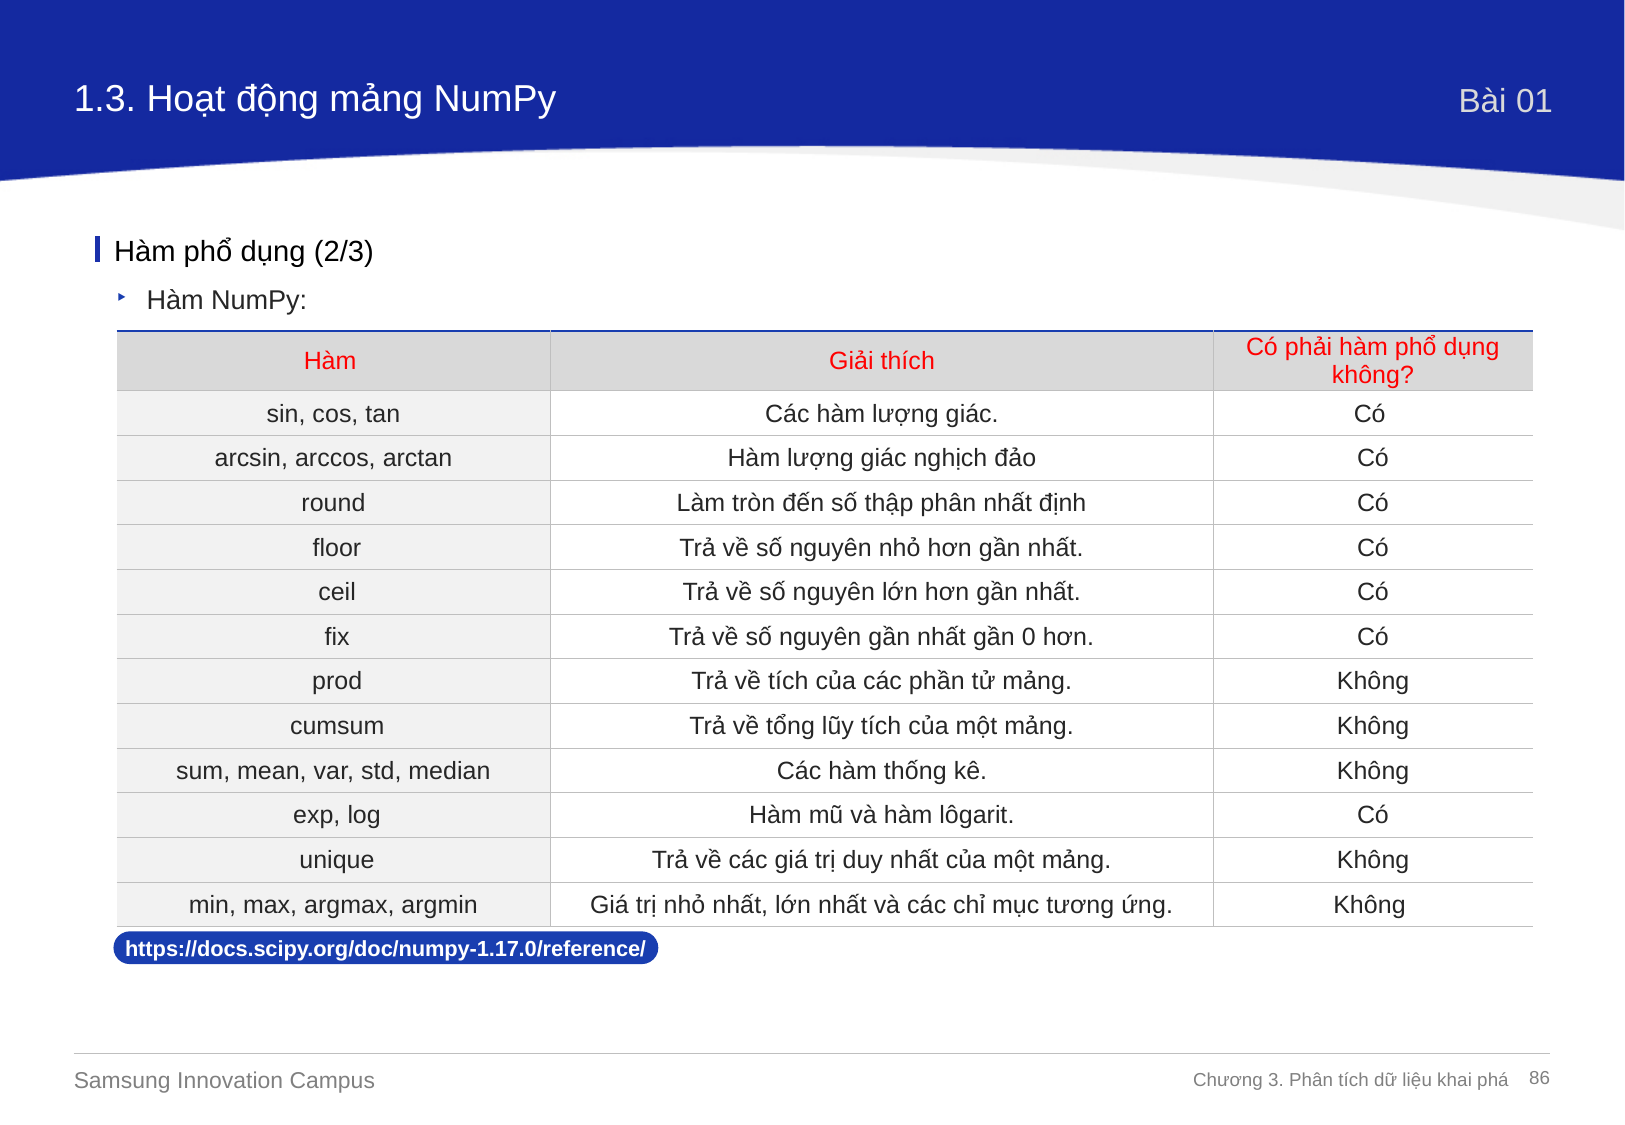

1.3. Hoạt động mảng NumPy
Bài 01
Hàm phổ dụng (2/3)
Hàm NumPy:
| Hàm | Giải thích | Có phải hàm phổ dụng không? |
| --- | --- | --- |
| sin, cos, tan | Các hàm lượng giác. | Có |
| arcsin, arccos, arctan | Hàm lượng giác nghịch đảo | Có |
| round | Làm tròn đến số thập phân nhất định | Có |
| floor | Trả về số nguyên nhỏ hơn gần nhất. | Có |
| ceil | Trả về số nguyên lớn hơn gần nhất. | Có |
| fix | Trả về số nguyên gần nhất gần 0 hơn. | Có |
| prod | Trả về tích của các phần tử mảng. | Không |
| cumsum | Trả về tổng lũy tích của một mảng. | Không |
| sum, mean, var, std, median | Các hàm thống kê. | Không |
| exp, log | Hàm mũ và hàm lôgarit. | Có |
| unique | Trả về các giá trị duy nhất của một mảng. | Không |
| min, max, argmax, argmin | Giá trị nhỏ nhất, lớn nhất và các chỉ mục tương ứng. | Không |
https://docs.scipy.org/doc/numpy-1.17.0/reference/